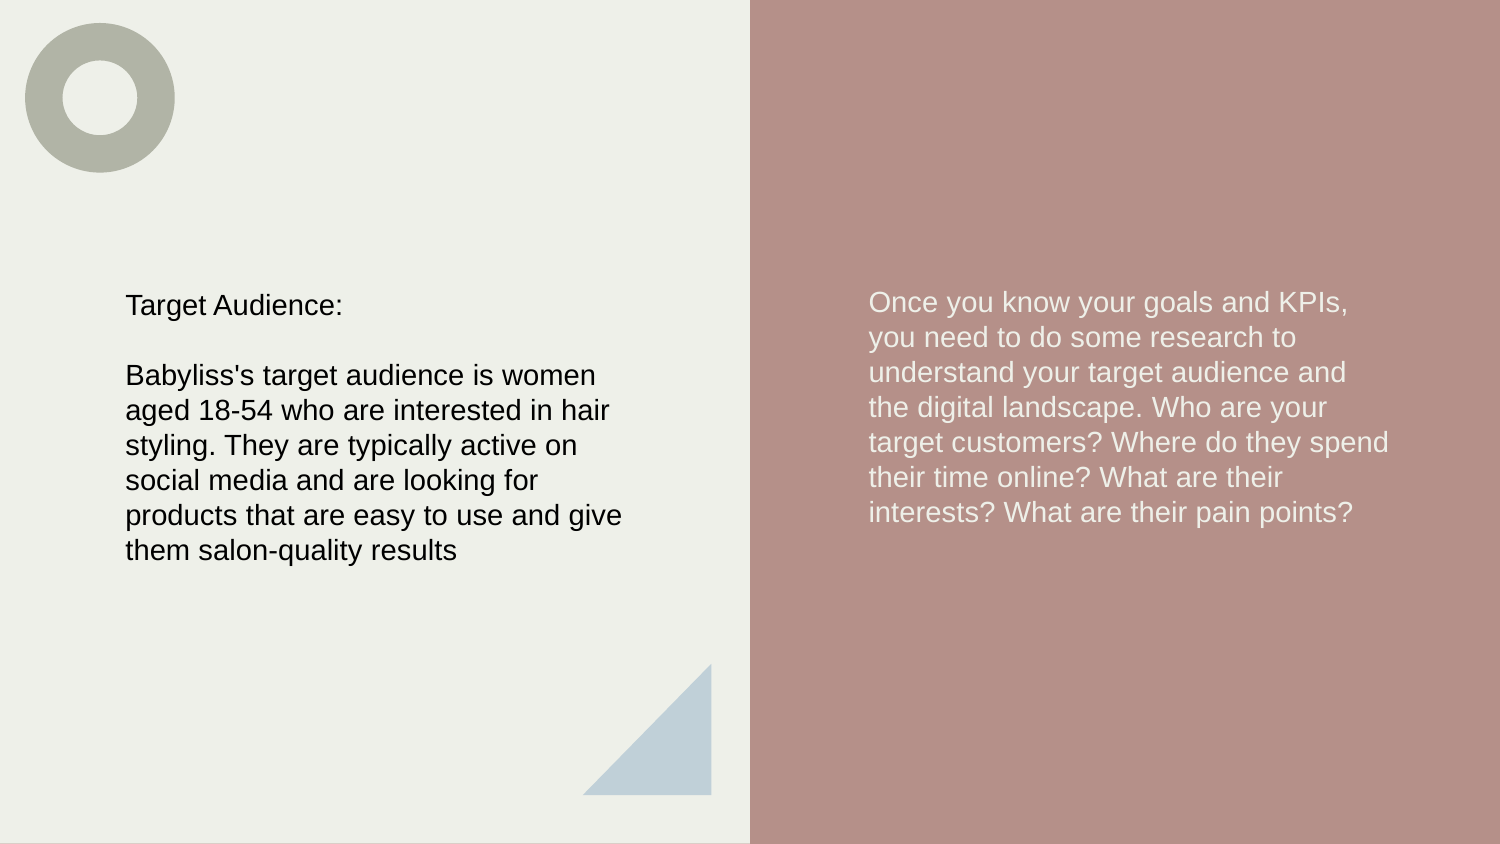

Once you know your goals and KPIs, you need to do some research to understand your target audience and the digital landscape. Who are your target customers? Where do they spend their time online? What are their interests? What are their pain points?
Target Audience:

Babyliss's target audience is women aged 18-54 who are interested in hair styling. They are typically active on social media and are looking for products that are easy to use and give them salon-quality results